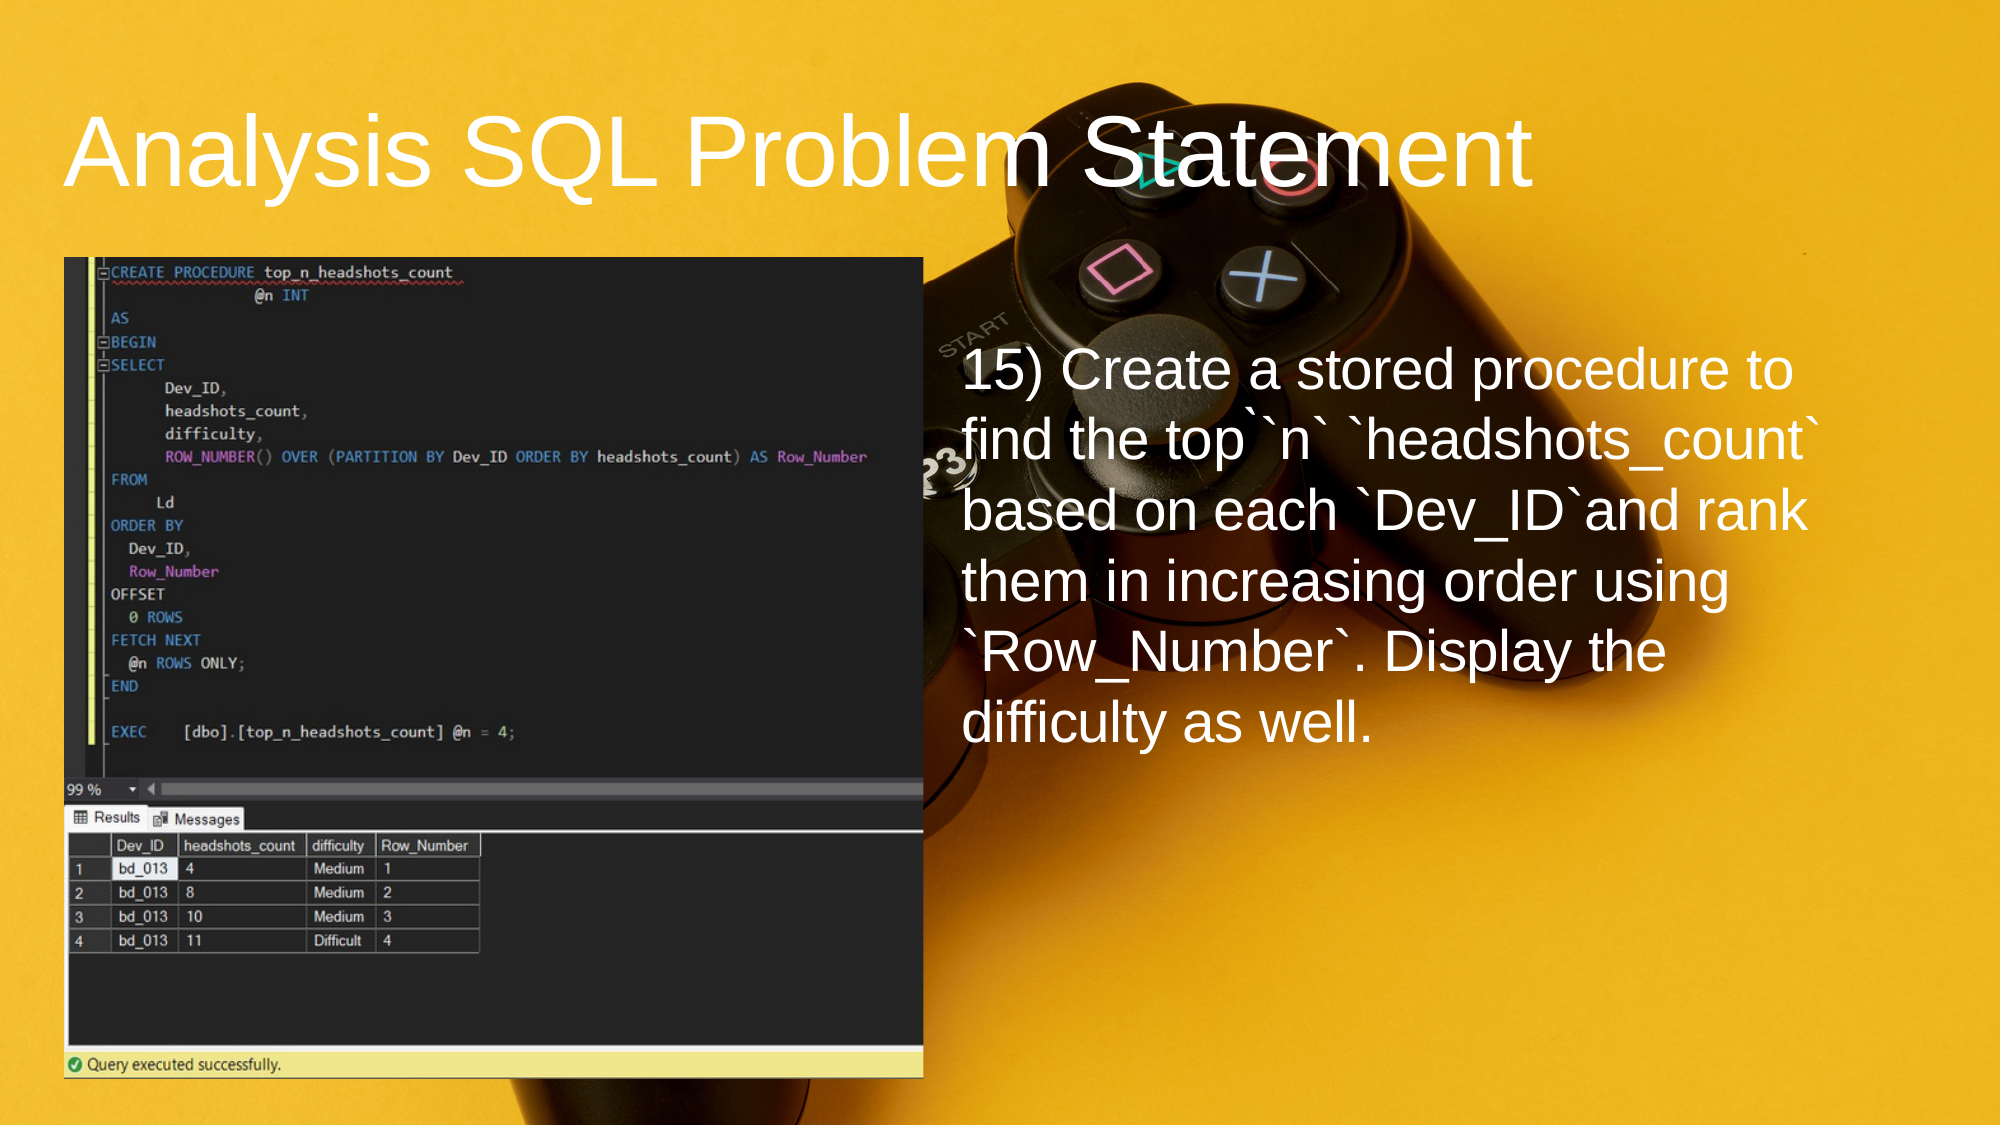

Analysis SQL Problem Statement

15) Create a stored procedure to find the top ̀`n` `headshots_count` based on each `Dev_ID`and rank them in increasing order using `Row_Number`. Display the difficulty as well.